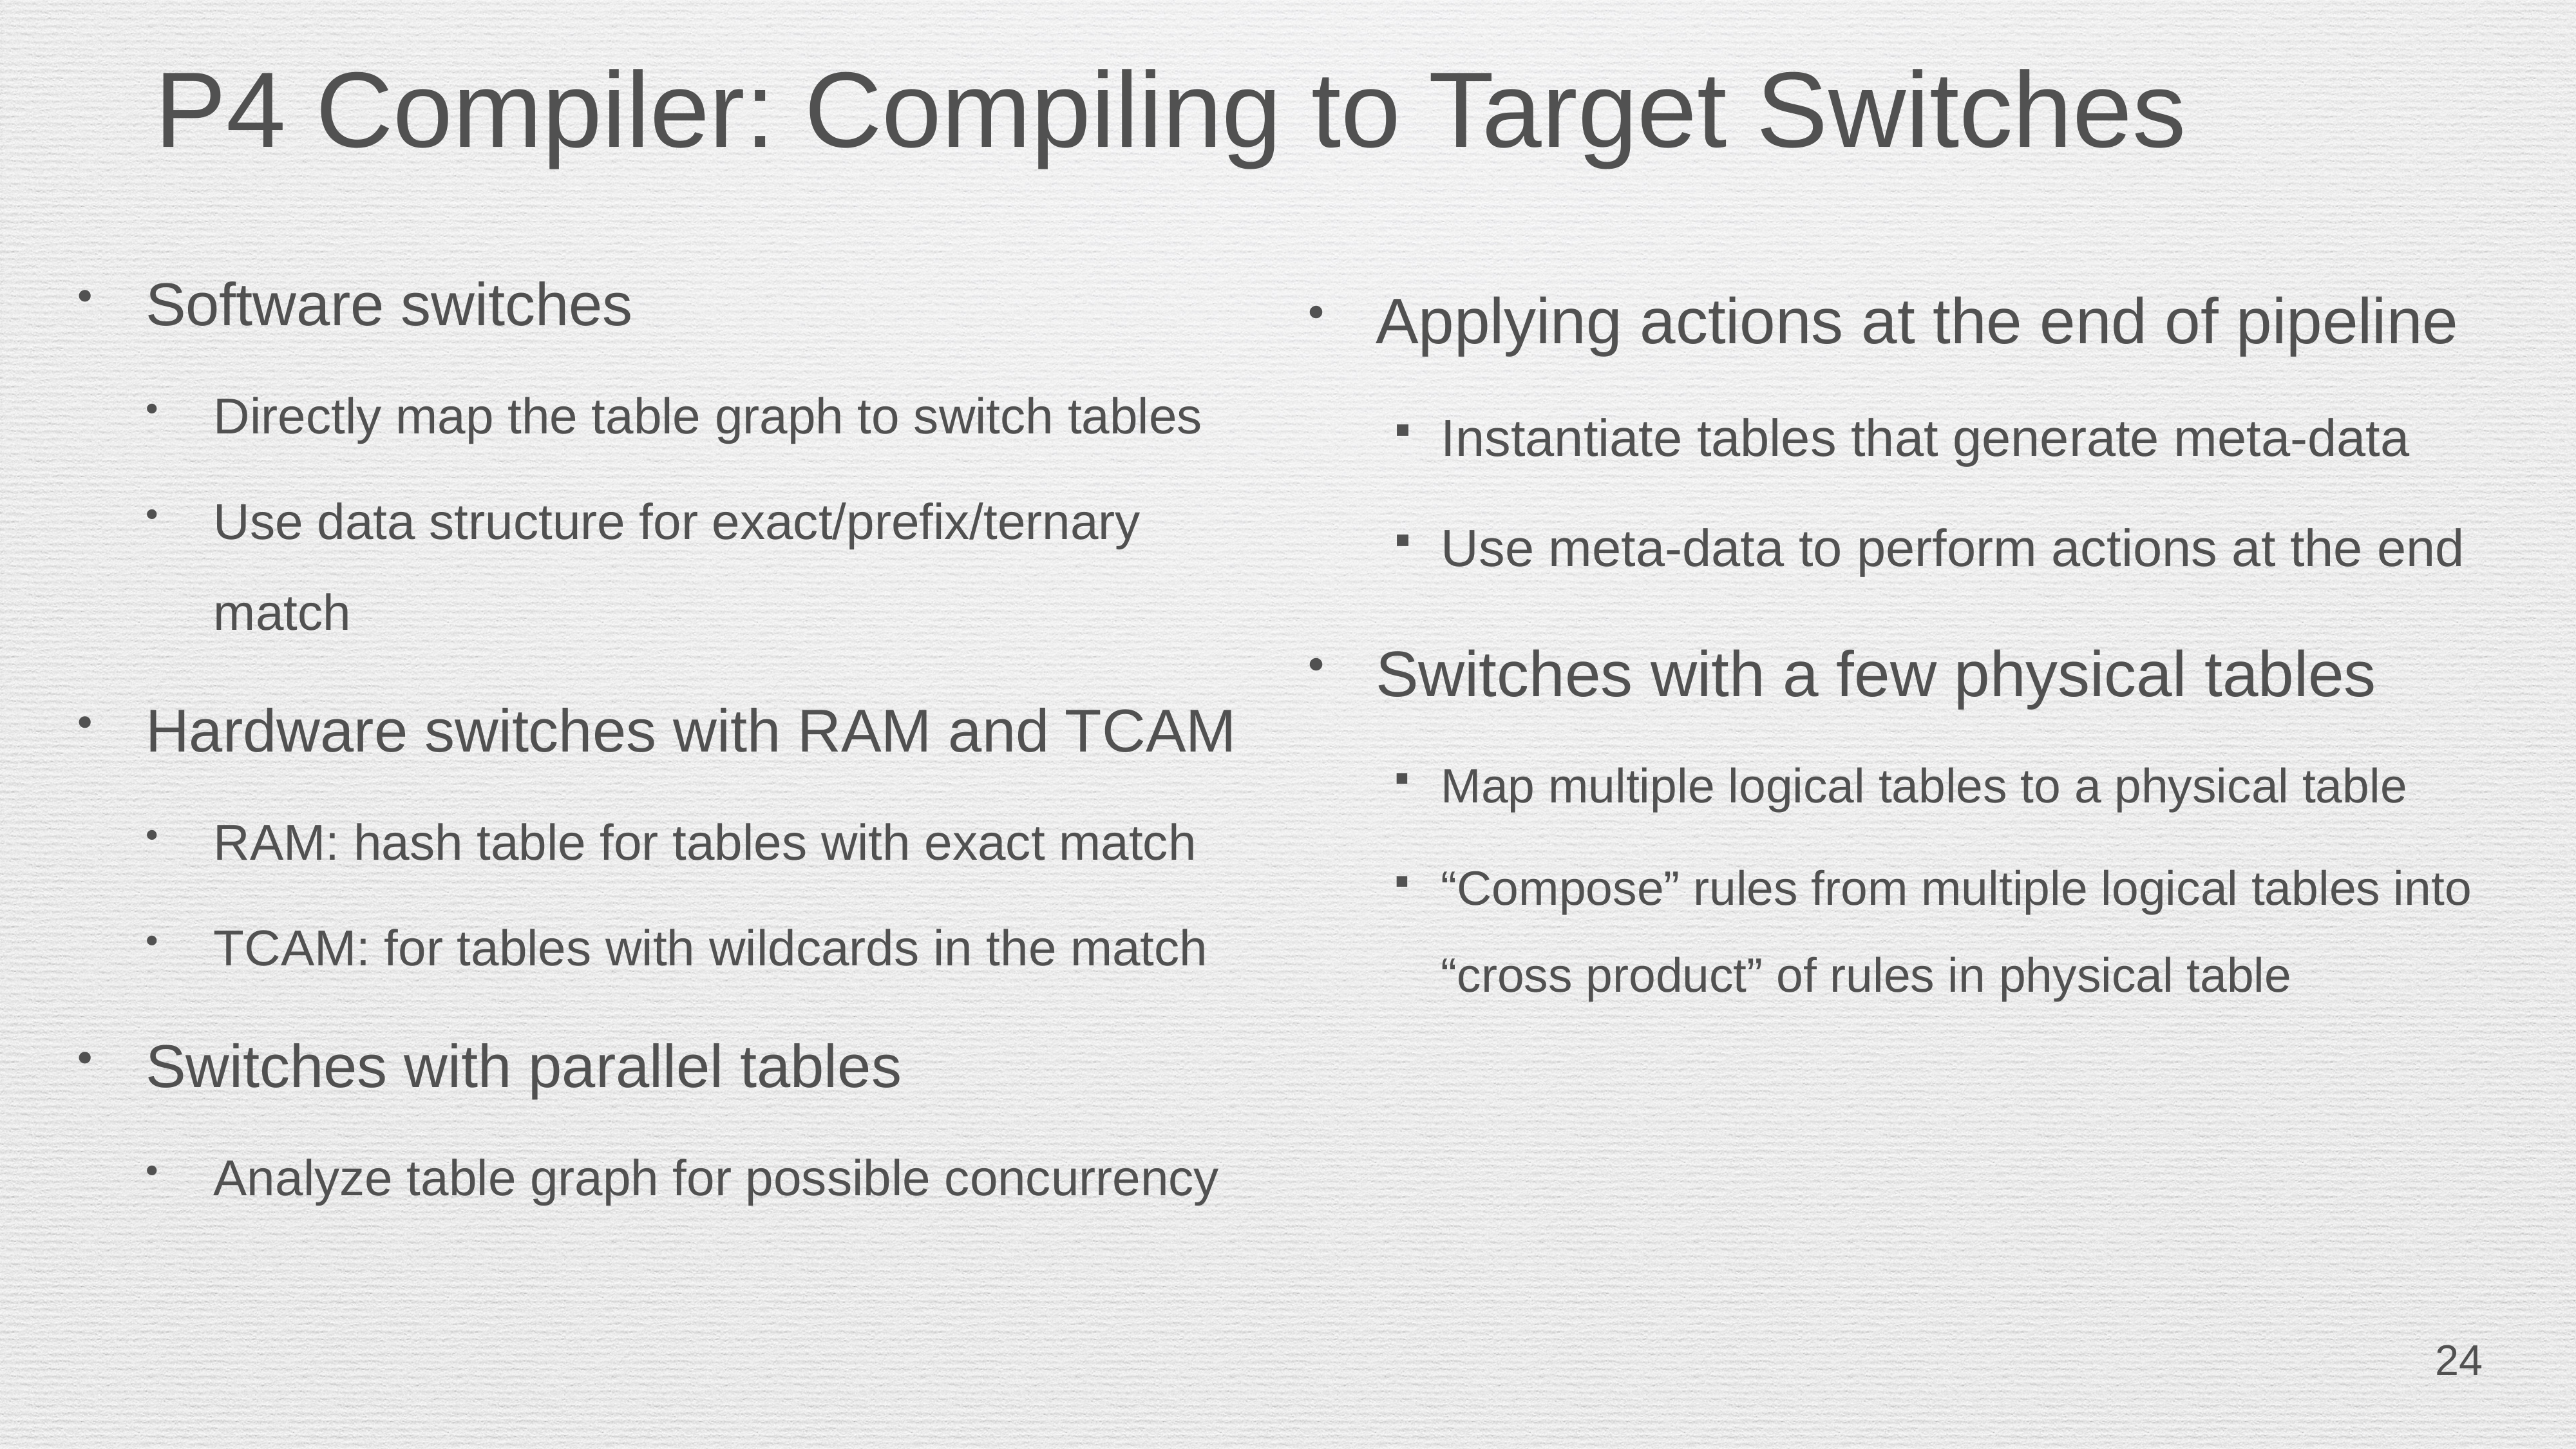

# P4 Compiler: Compiling to Target Switches
Software switches
Directly map the table graph to switch tables
Use data structure for exact/prefix/ternary match
Hardware switches with RAM and TCAM
RAM: hash table for tables with exact match
TCAM: for tables with wildcards in the match
Switches with parallel tables
Analyze table graph for possible concurrency
Applying actions at the end of pipeline
Instantiate tables that generate meta-data
Use meta-data to perform actions at the end
Switches with a few physical tables
Map multiple logical tables to a physical table
“Compose” rules from multiple logical tables into “cross product” of rules in physical table
24